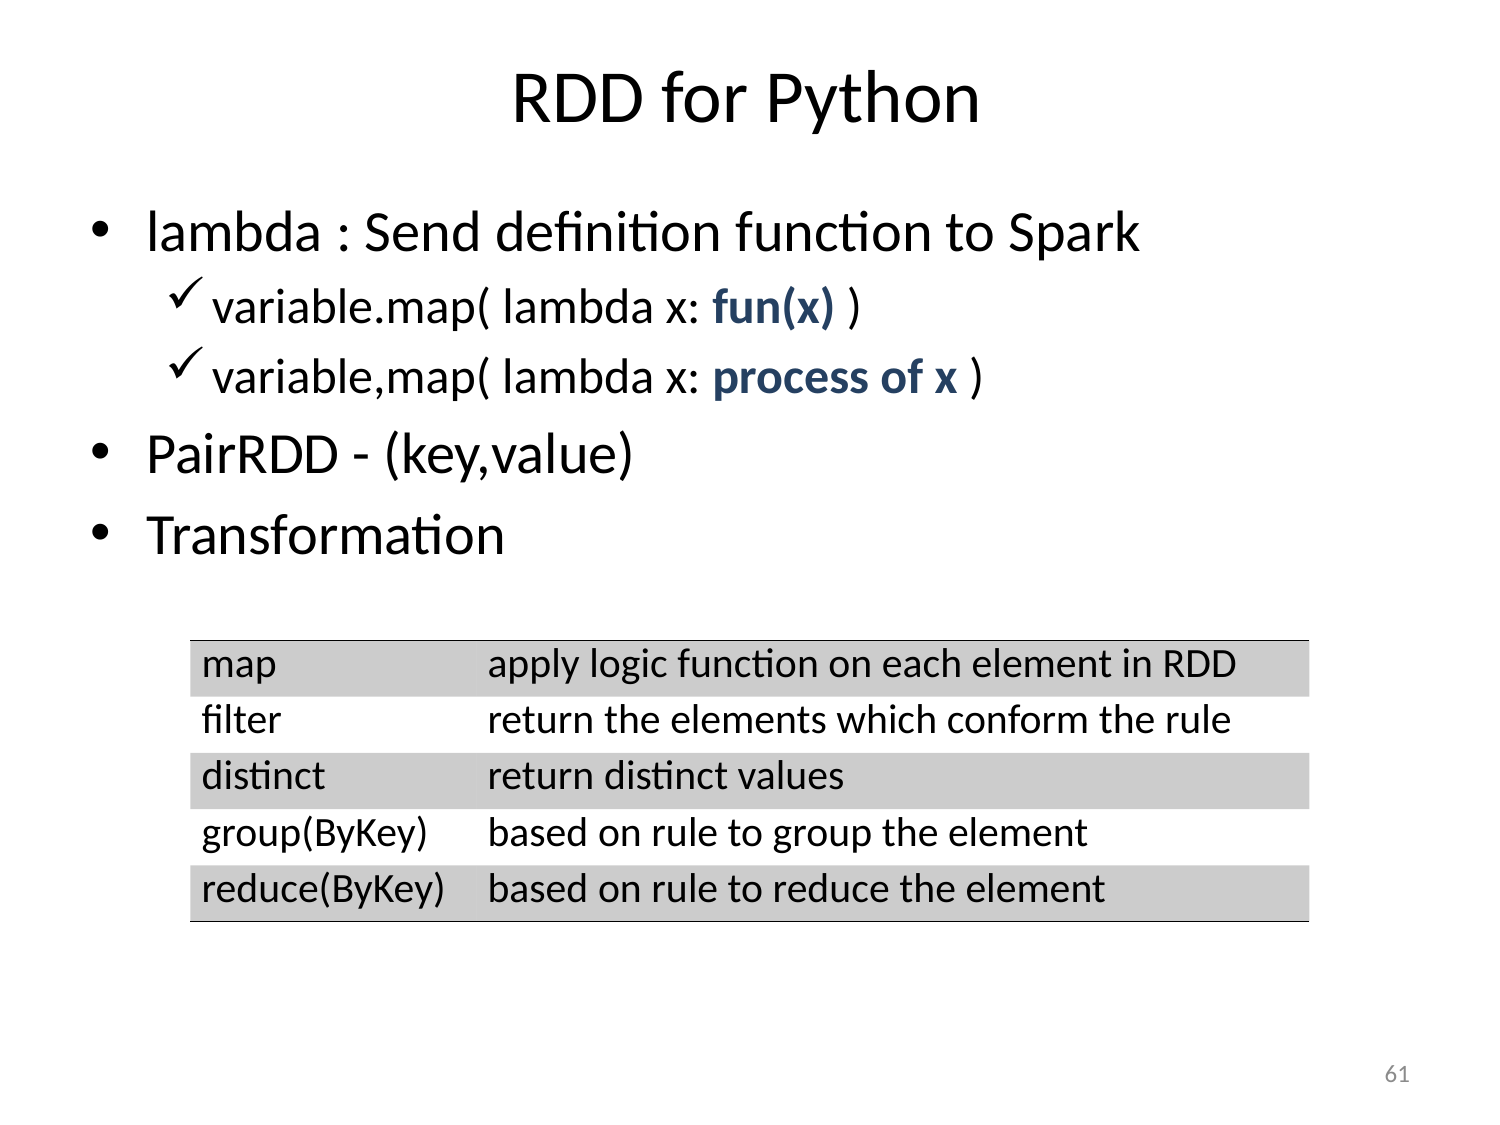

# RDD for Python
lambda : Send definition function to Spark
variable.map( lambda x: fun(x) )
variable,map( lambda x: process of x )
PairRDD - (key,value)
Transformation

| map | apply logic function on each element in RDD |
| --- | --- |
| filter | return the elements which conform the rule |
| distinct | return distinct values |
| group(ByKey) | based on rule to group the element |
| reduce(ByKey) | based on rule to reduce the element |
61